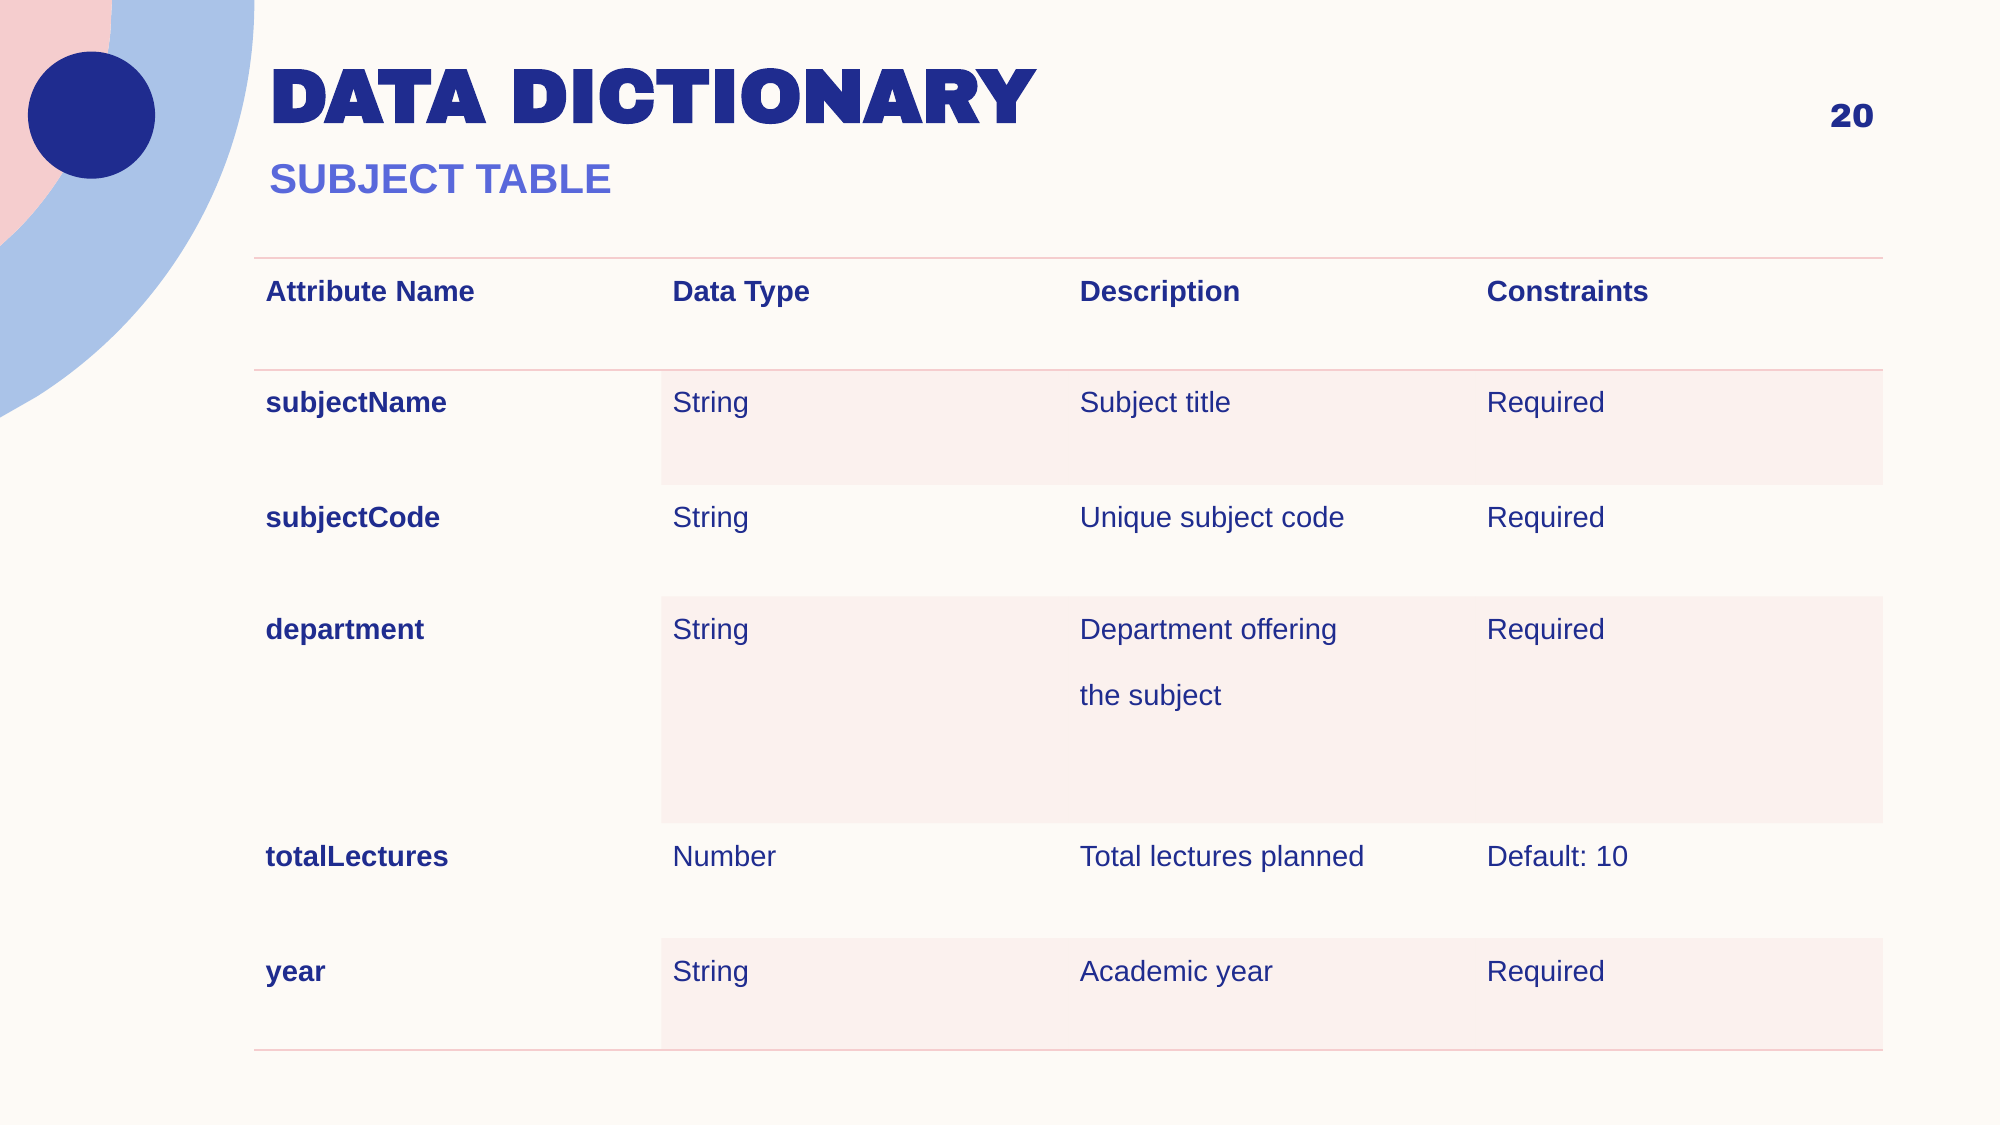

ADMIN TABLE
# Data dictionary
20
SUBJECT TABLE
| Attribute Name | Data Type | Description | Constraints |
| --- | --- | --- | --- |
| subjectName | String | Subject title | Required |
| subjectCode | String | Unique subject code | Required |
| department | String | Department offering the subject | Required |
| totalLectures | Number | Total lectures planned | Default: 10 |
| year | String | Academic year | Required |